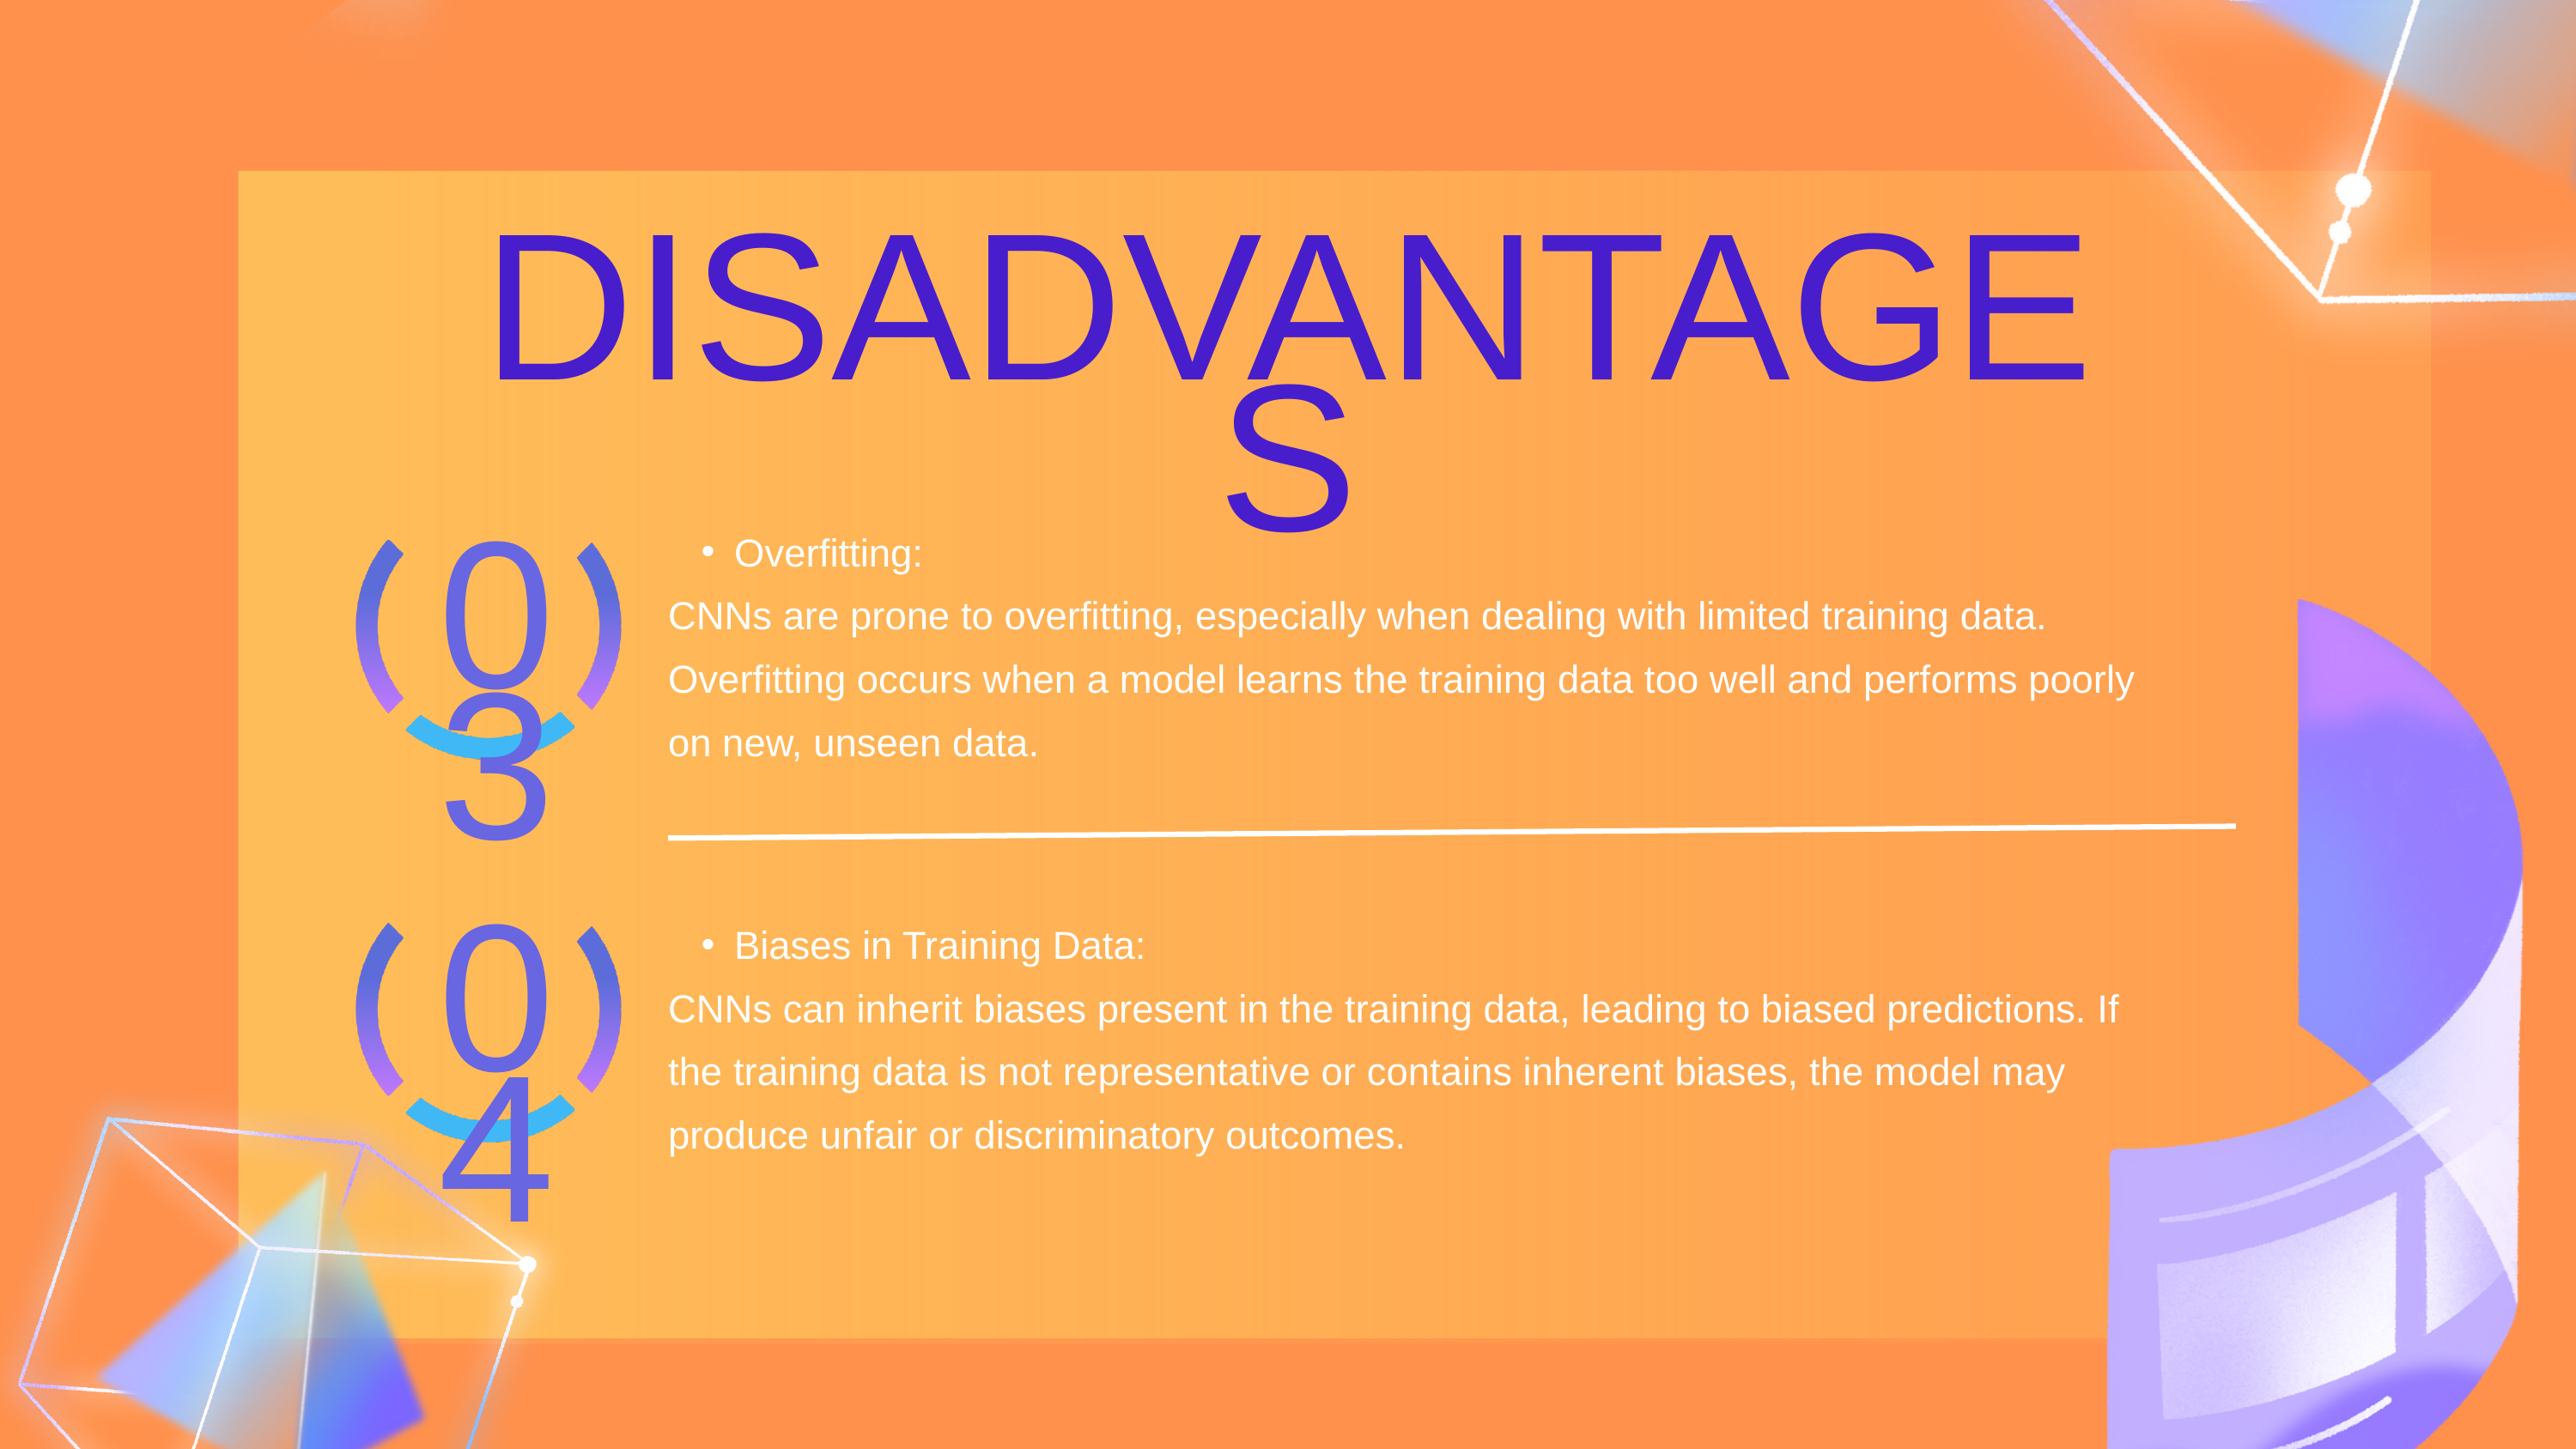

DISADVANTAGES
Overfitting:
CNNs are prone to overfitting, especially when dealing with limited training data. Overfitting occurs when a model learns the training data too well and performs poorly on new, unseen data.

03

Biases in Training Data:
CNNs can inherit biases present in the training data, leading to biased predictions. If the training data is not representative or contains inherent biases, the model may produce unfair or discriminatory outcomes.

04